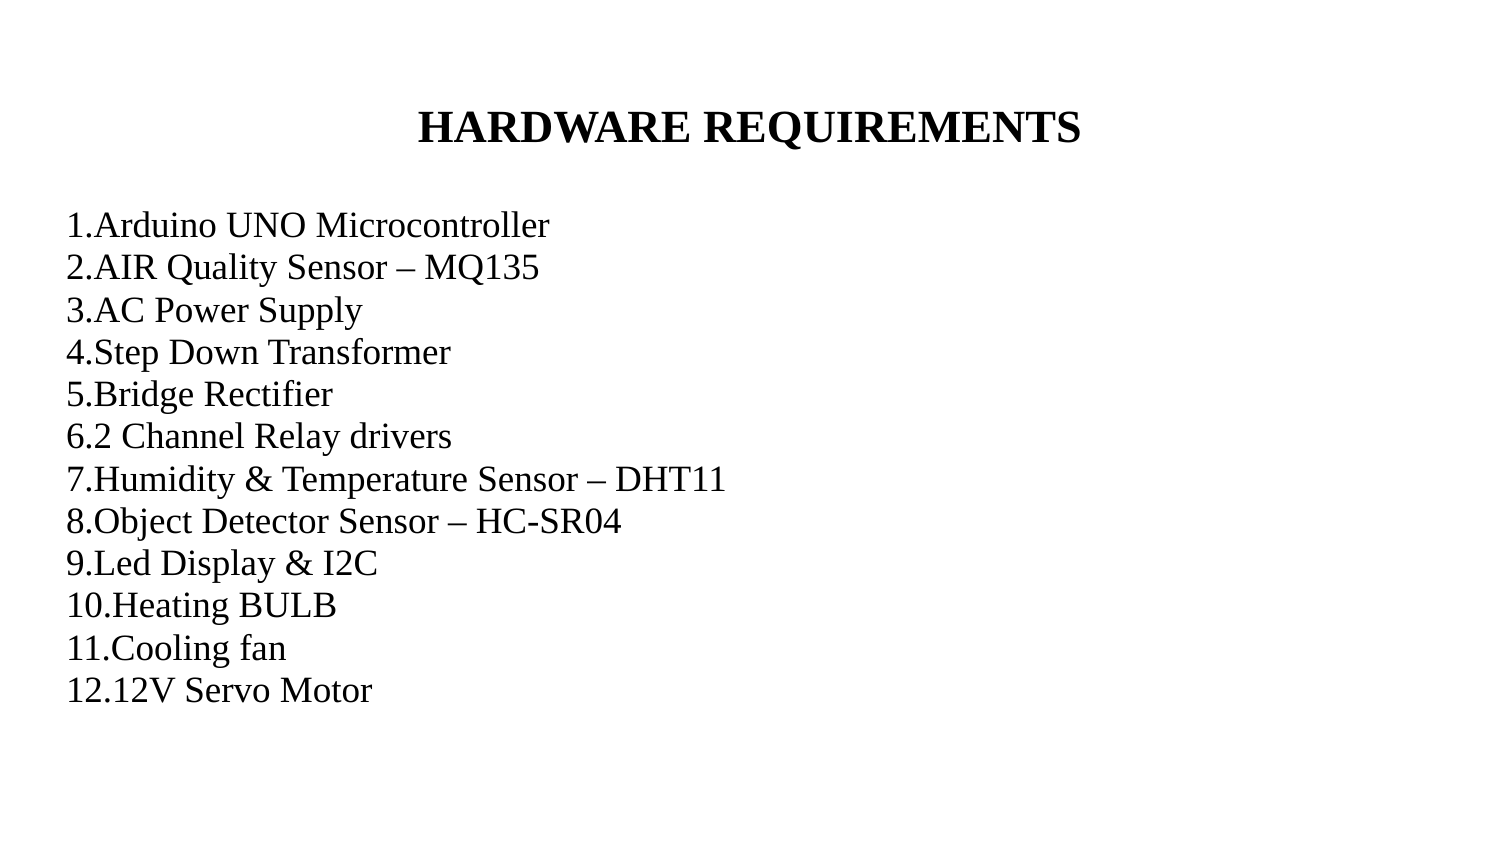

# HARDWARE REQUIREMENTS

1.Arduino UNO Microcontroller
2.AIR Quality Sensor – MQ135
3.AC Power Supply
4.Step Down Transformer
5.Bridge Rectifier
6.2 Channel Relay drivers
7.Humidity & Temperature Sensor – DHT11
8.Object Detector Sensor – HC-SR04
9.Led Display & I2C
10.Heating BULB
11.Cooling fan
12.12V Servo Motor